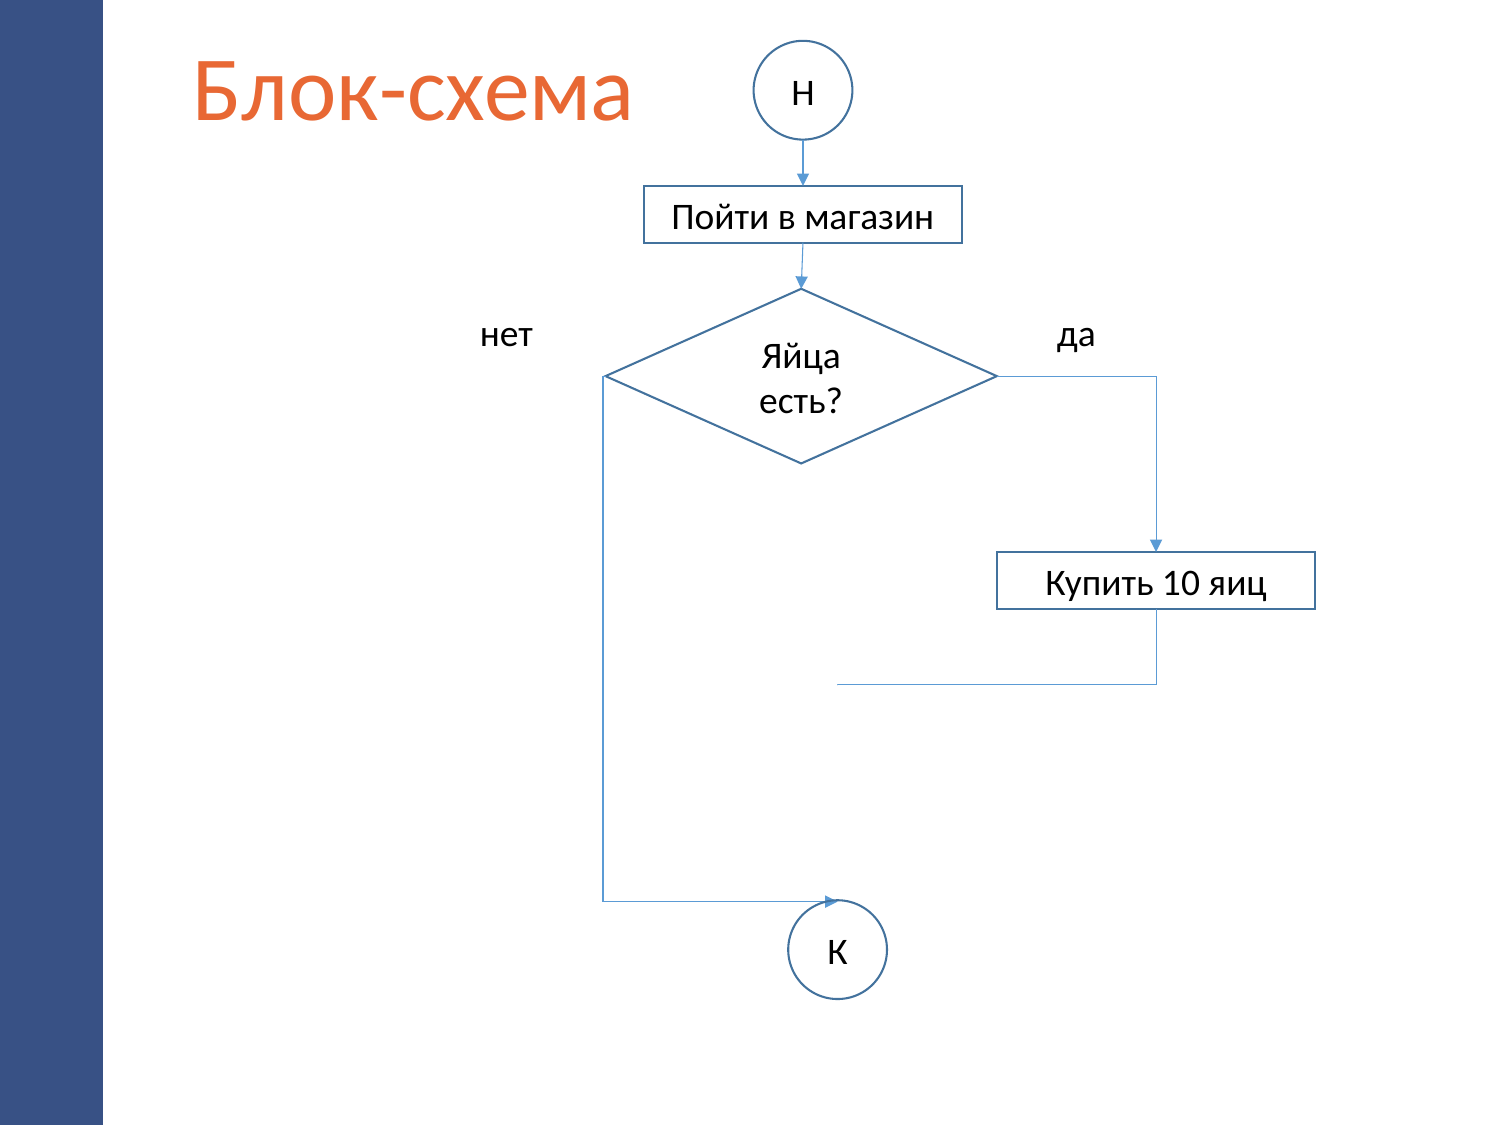

Блок-схема
Н
Пойти в магазин
Яйца есть?
нет
да
Купить 10 яиц
К